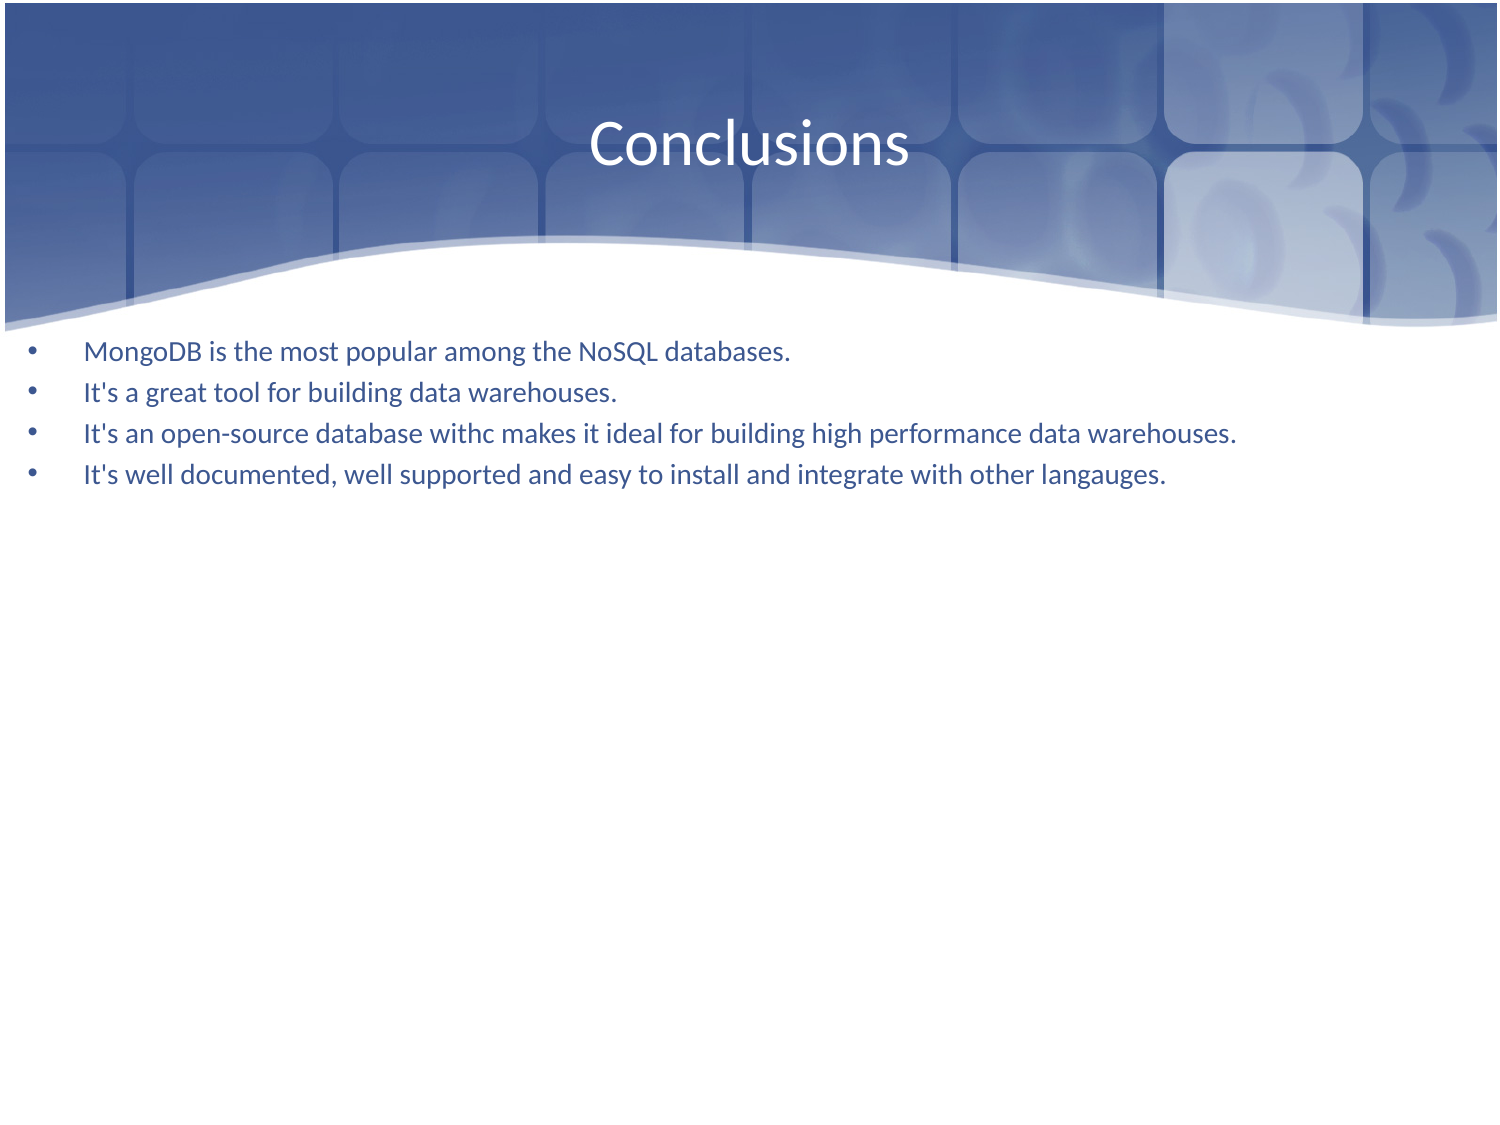

# Conclusions
MongoDB is the most popular among the NoSQL databases.
It's a great tool for building data warehouses.
It's an open-source database withc makes it ideal for building high performance data warehouses.
It's well documented, well supported and easy to install and integrate with other langauges.